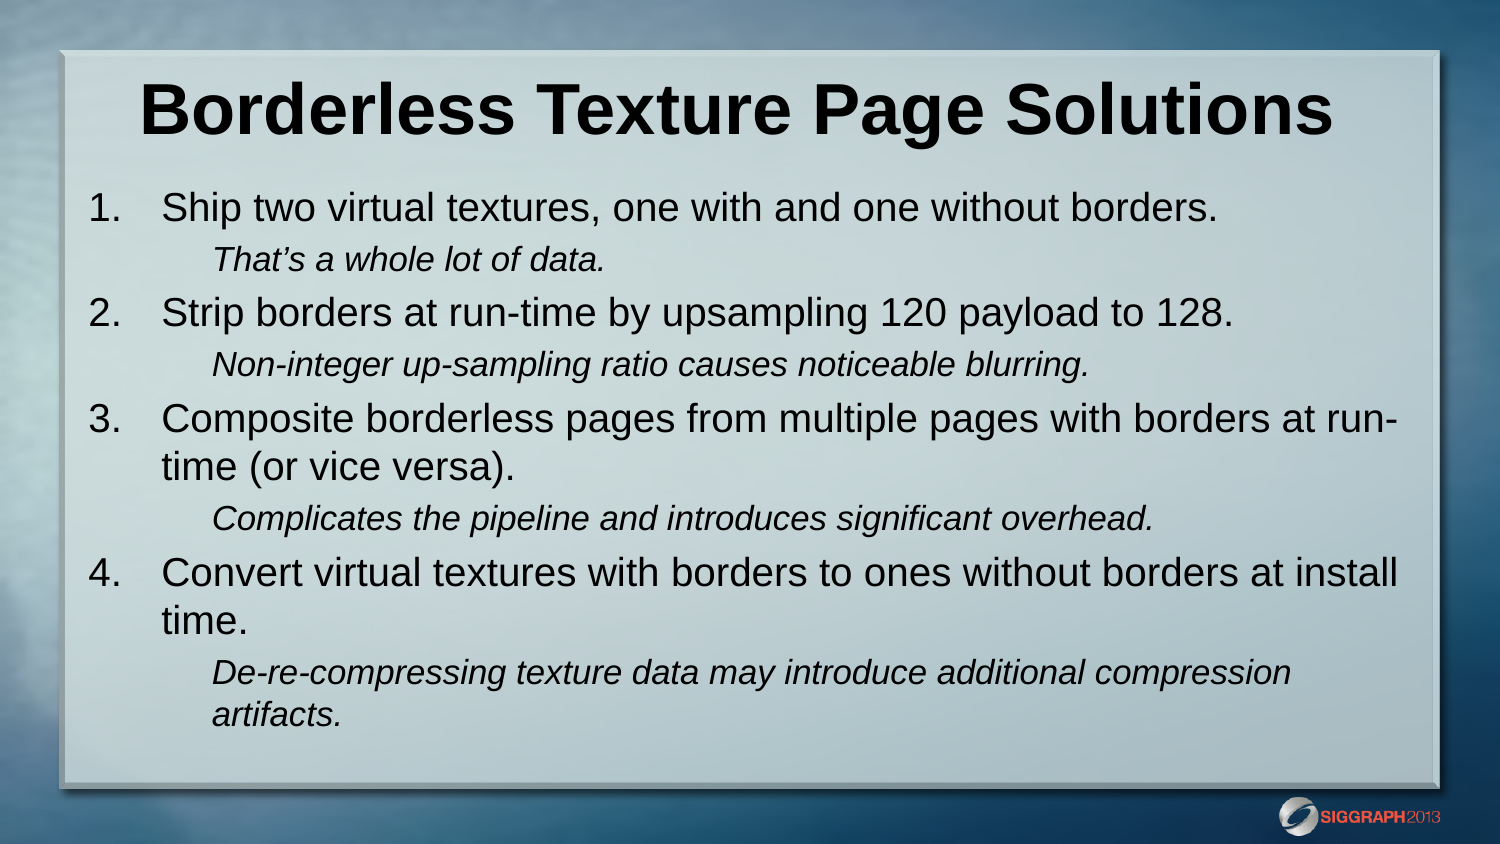

# Borderless Texture Page Solutions
Ship two virtual textures, one with and one without borders.
	That’s a whole lot of data.
Strip borders at run-time by upsampling 120 payload to 128.
	Non-integer up-sampling ratio causes noticeable blurring.
Composite borderless pages from multiple pages with borders at run-time (or vice versa).
	Complicates the pipeline and introduces significant overhead.
Convert virtual textures with borders to ones without borders at install time.
	De-re-compressing texture data may introduce additional compression artifacts.